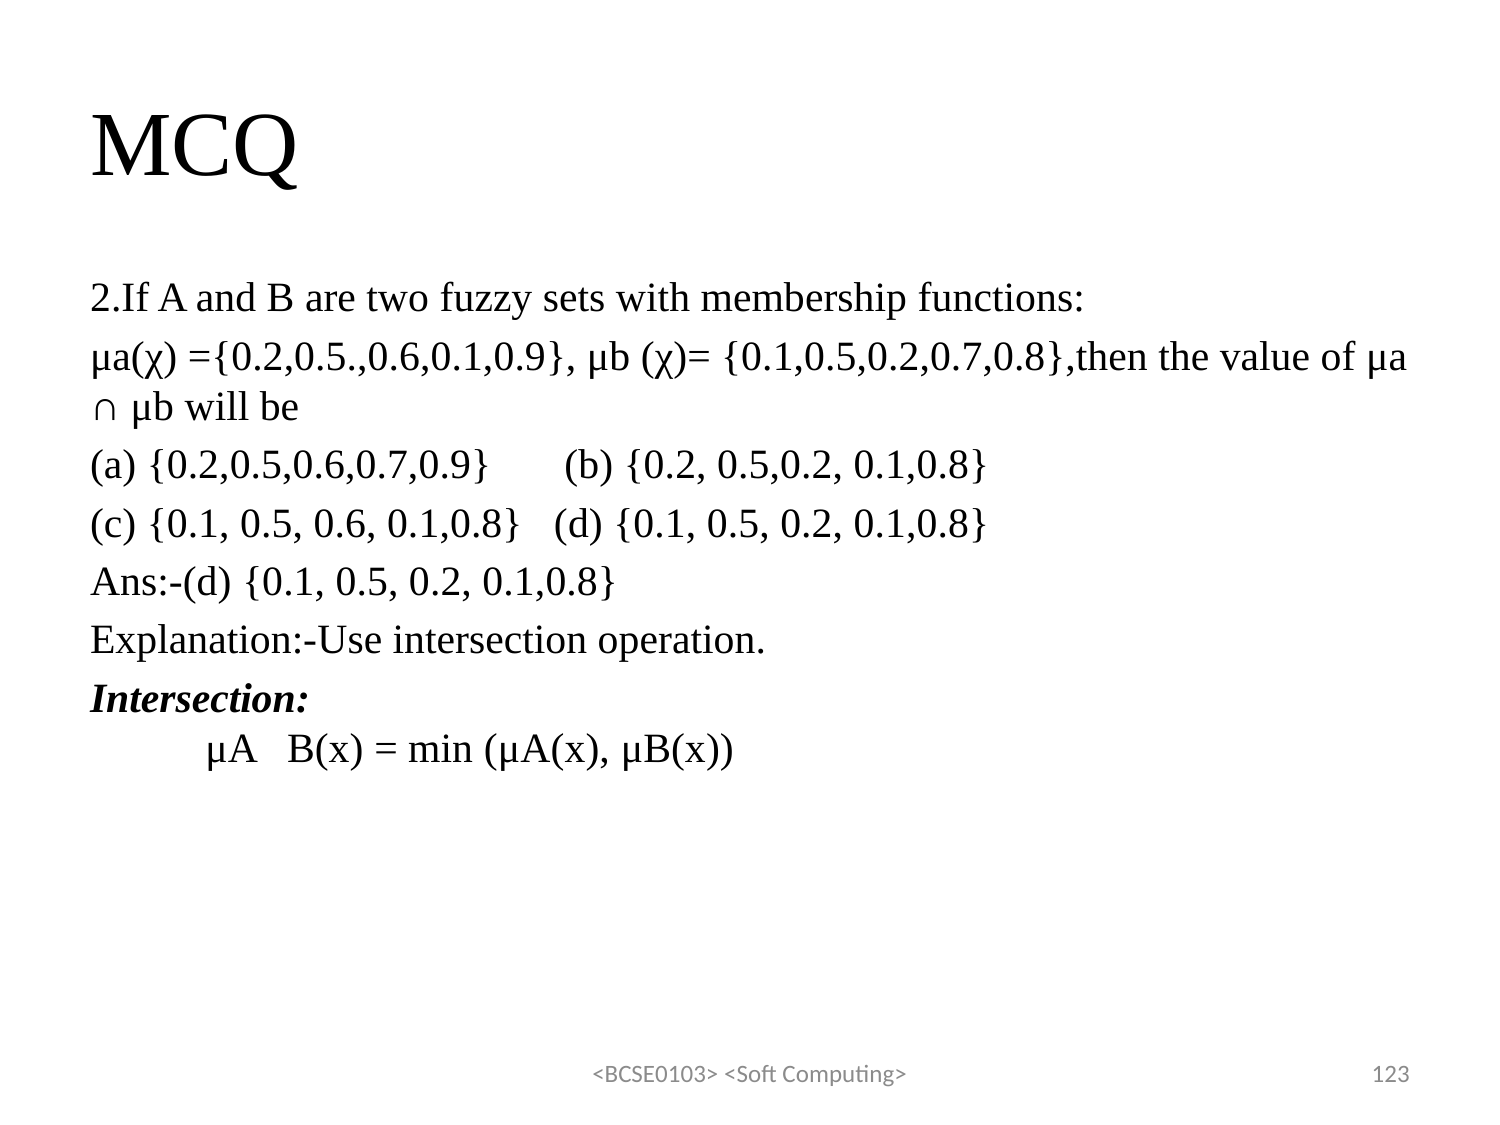

# MCQ
2.If A and B are two fuzzy sets with membership functions:
μa(χ) ={0.2,0.5.,0.6,0.1,0.9}, μb (χ)= {0.1,0.5,0.2,0.7,0.8},then the value of μa ∩ μb will be
(a) {0.2,0.5,0.6,0.7,0.9}       (b) {0.2, 0.5,0.2, 0.1,0.8}
(c) {0.1, 0.5, 0.6, 0.1,0.8}   (d) {0.1, 0.5, 0.2, 0.1,0.8}
Ans:-(d) {0.1, 0.5, 0.2, 0.1,0.8}
Explanation:-Use intersection operation.
Intersection:
           μA   B(x) = min (μA(x), μB(x))

<BCSE0103> <Soft Computing>
123